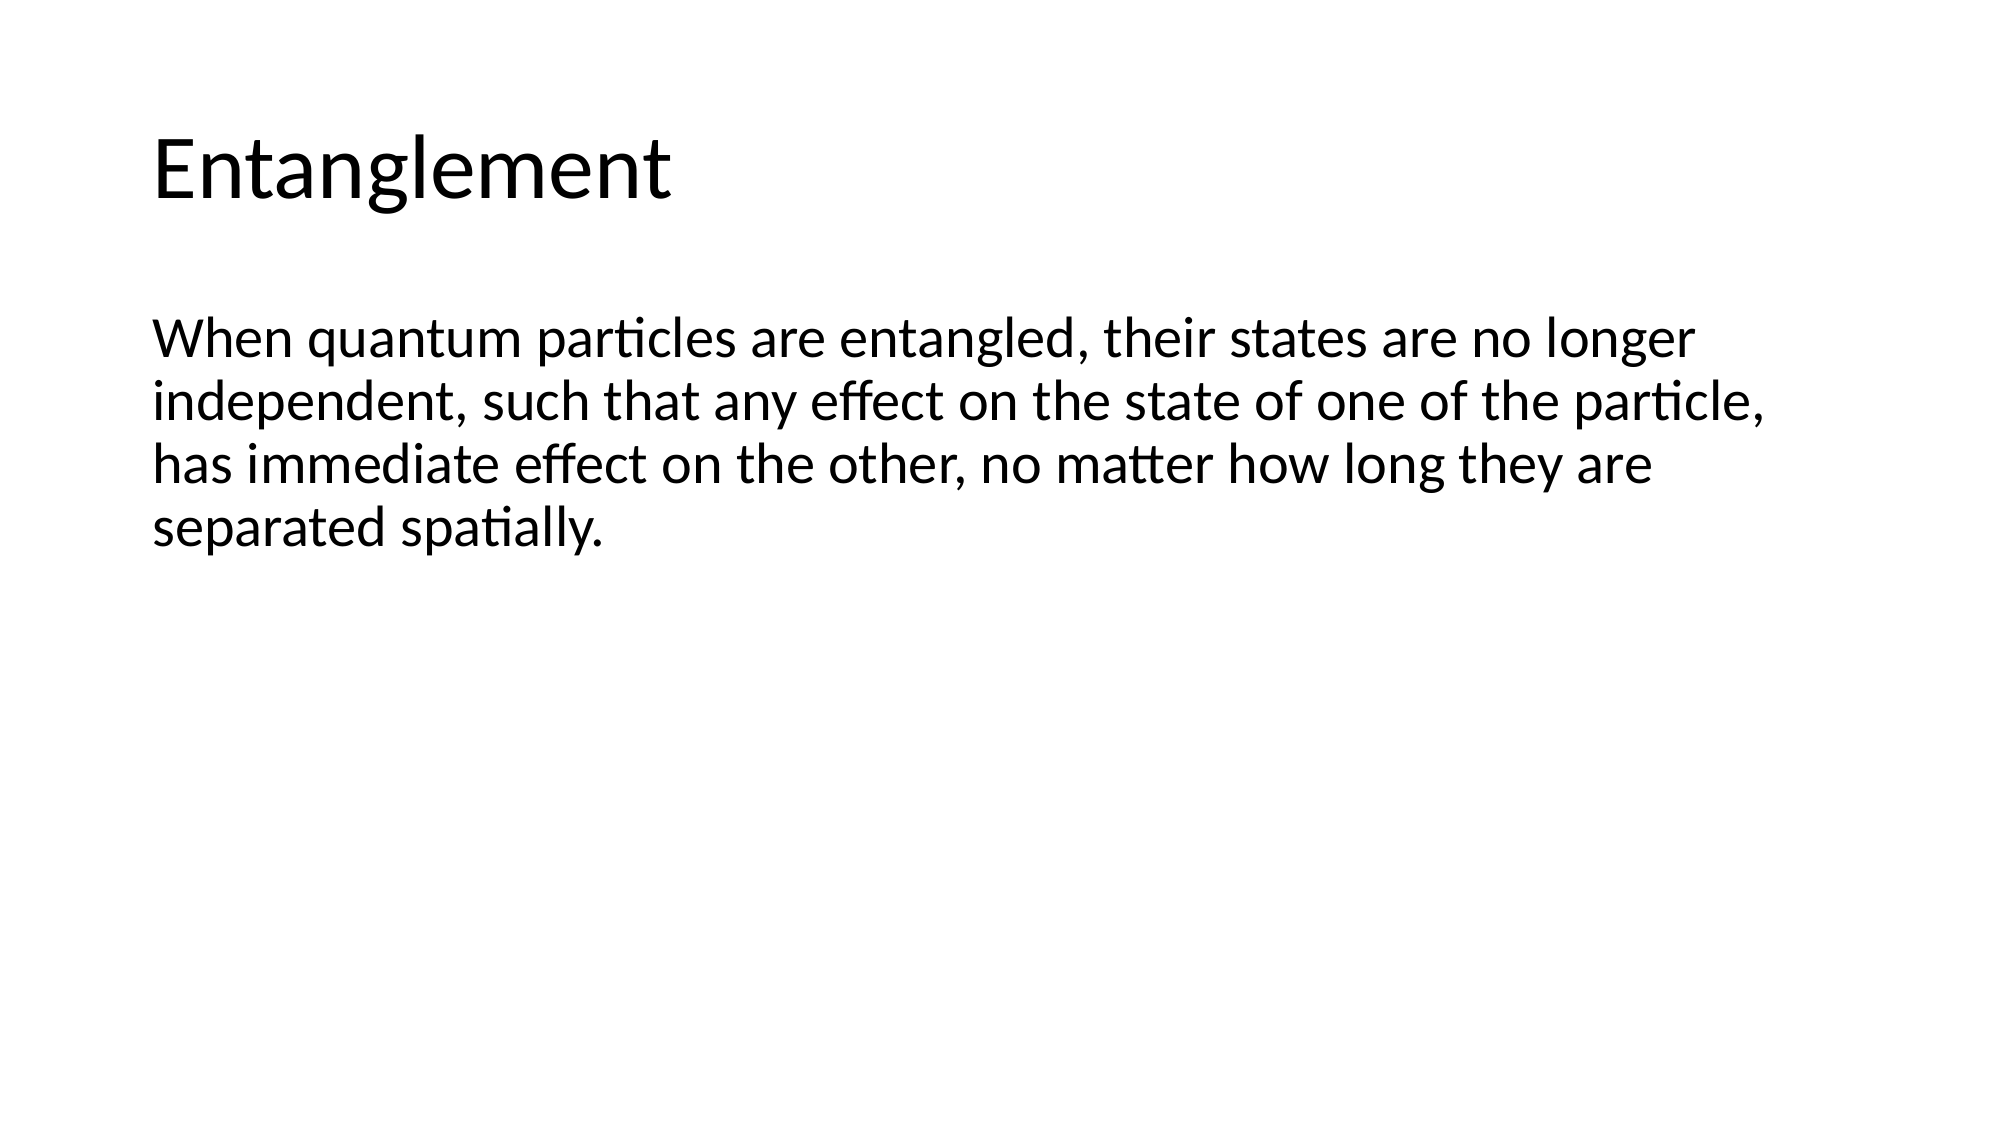

# Entanglement
When quantum particles are entangled, their states are no longer independent, such that any effect on the state of one of the particle, has immediate effect on the other, no matter how long they are separated spatially.